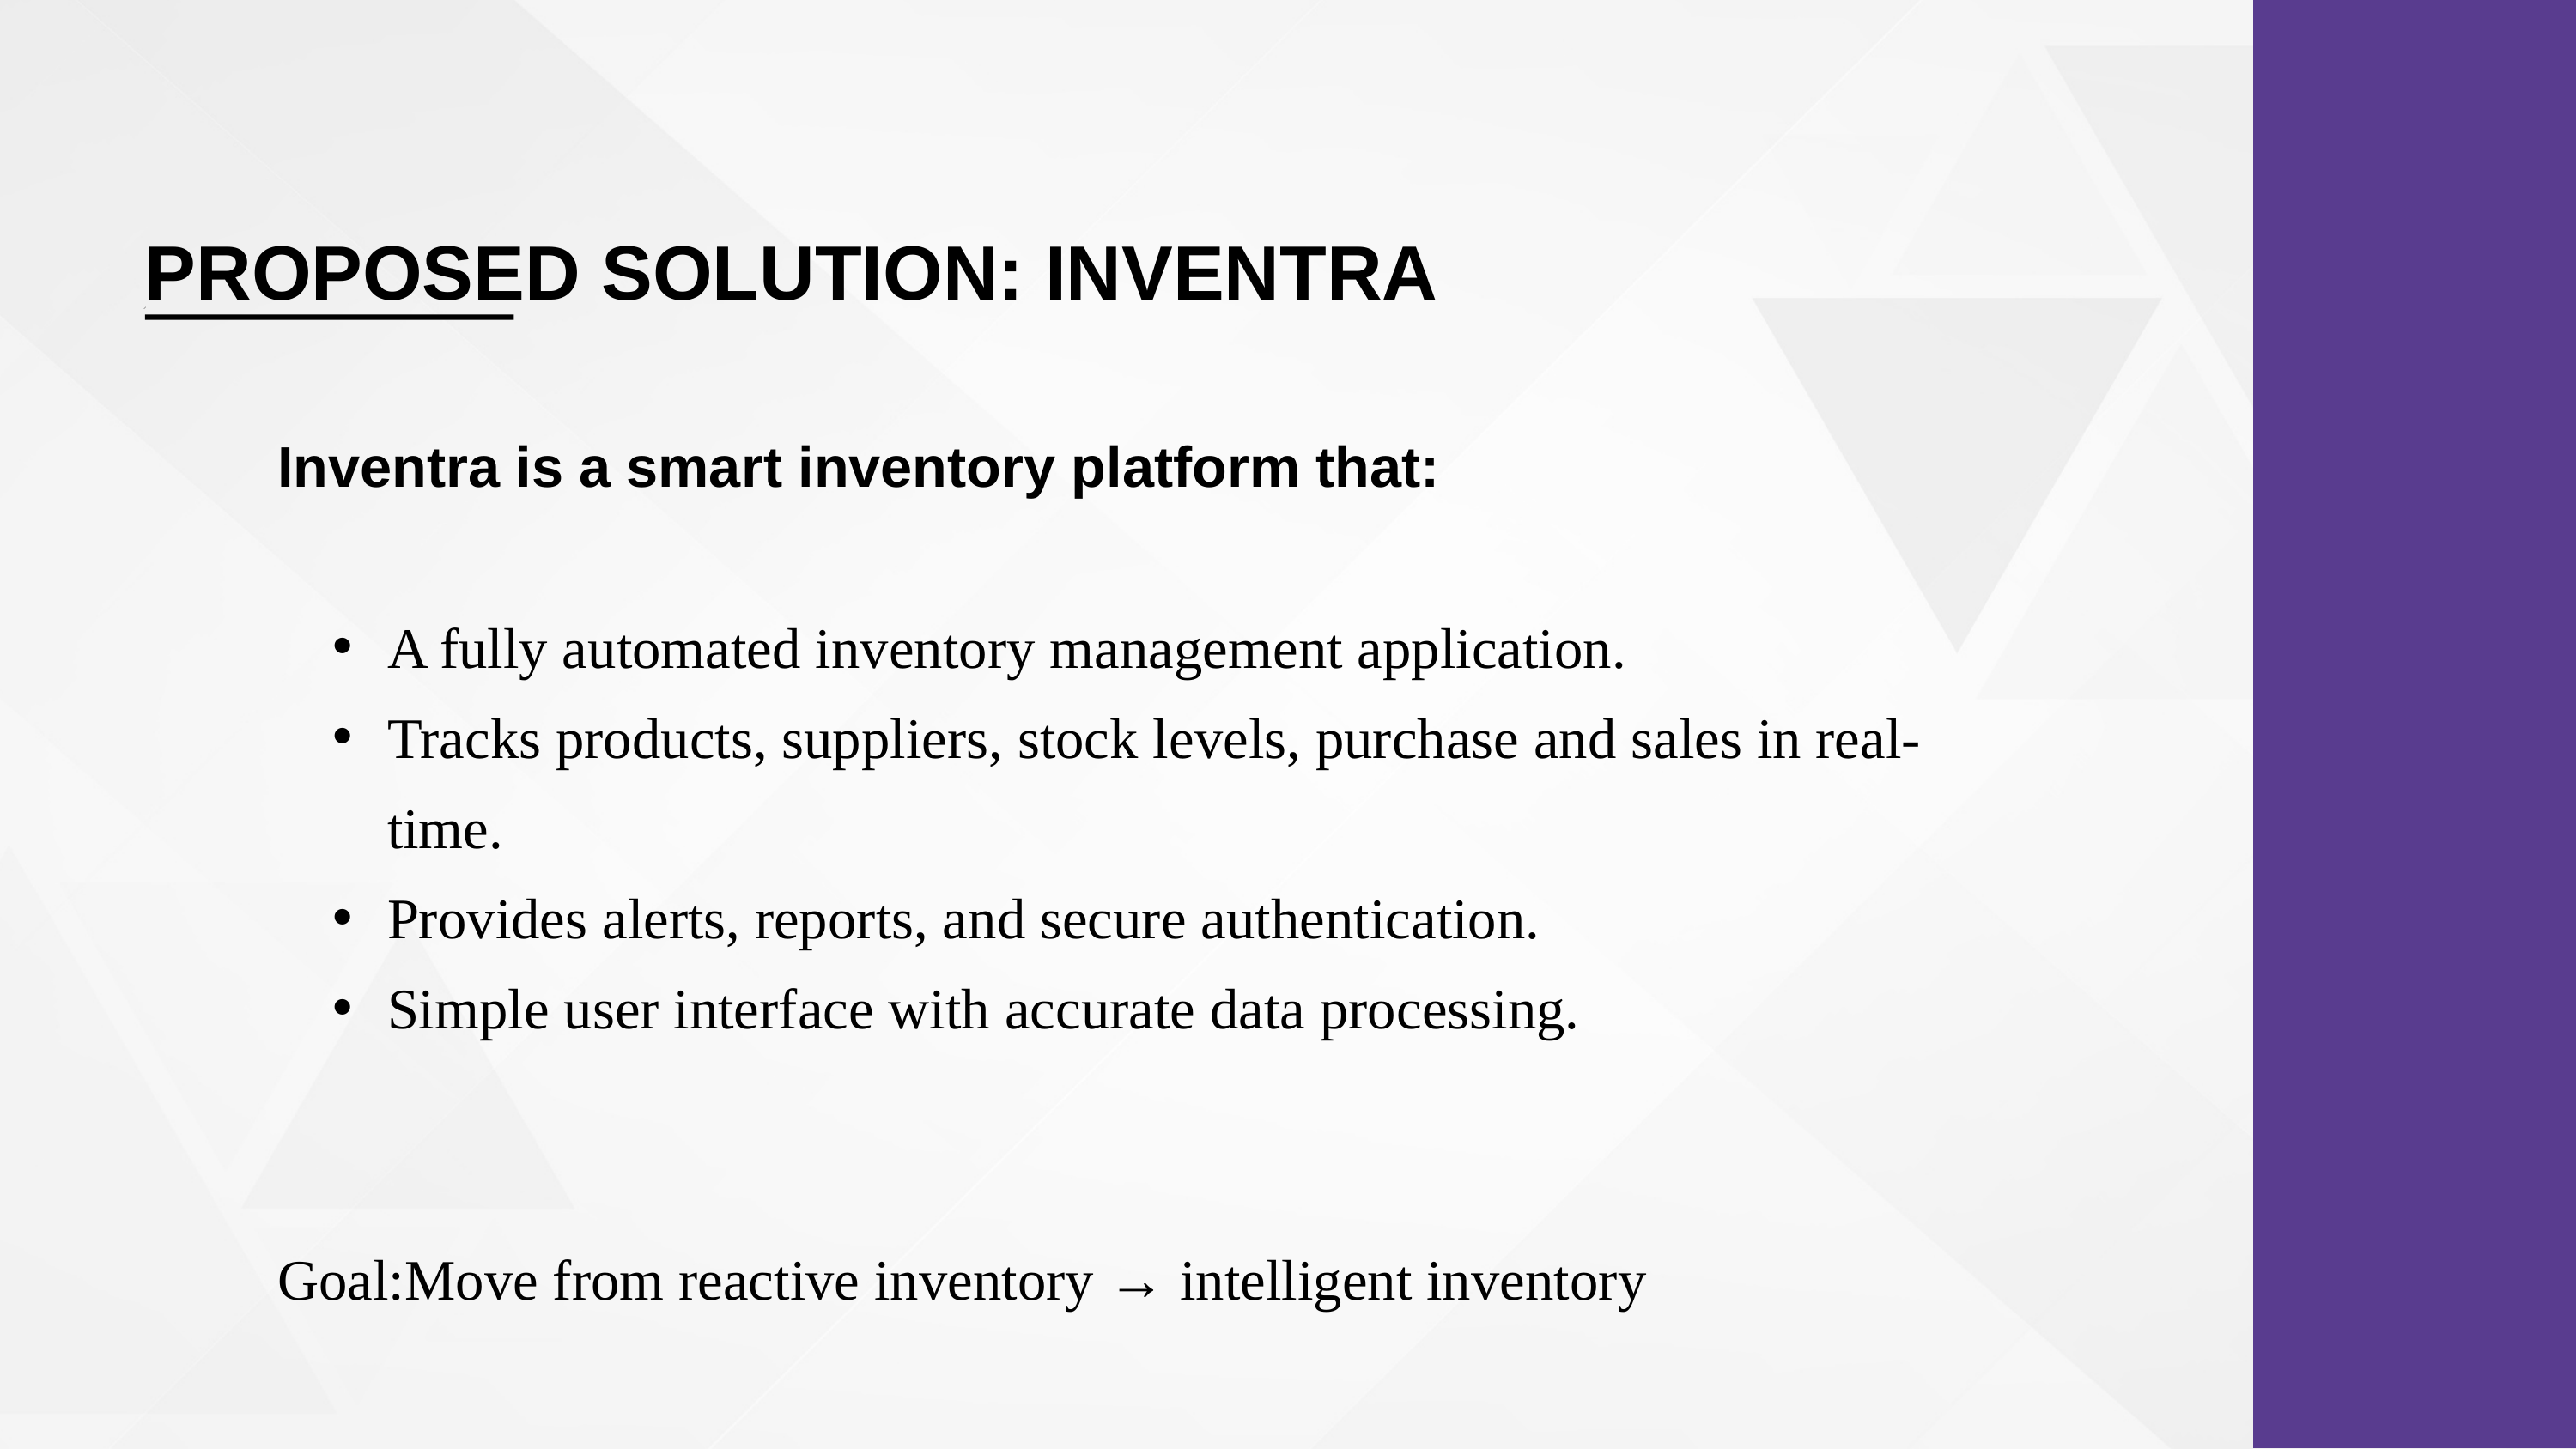

PROPOSED SOLUTION: INVENTRA

Inventra is a smart inventory platform that:

A fully automated inventory management application.
Tracks products, suppliers, stock levels, purchase and sales in real-time.
Provides alerts, reports, and secure authentication.
Simple user interface with accurate data processing.

Goal:Move from reactive inventory → intelligent inventory